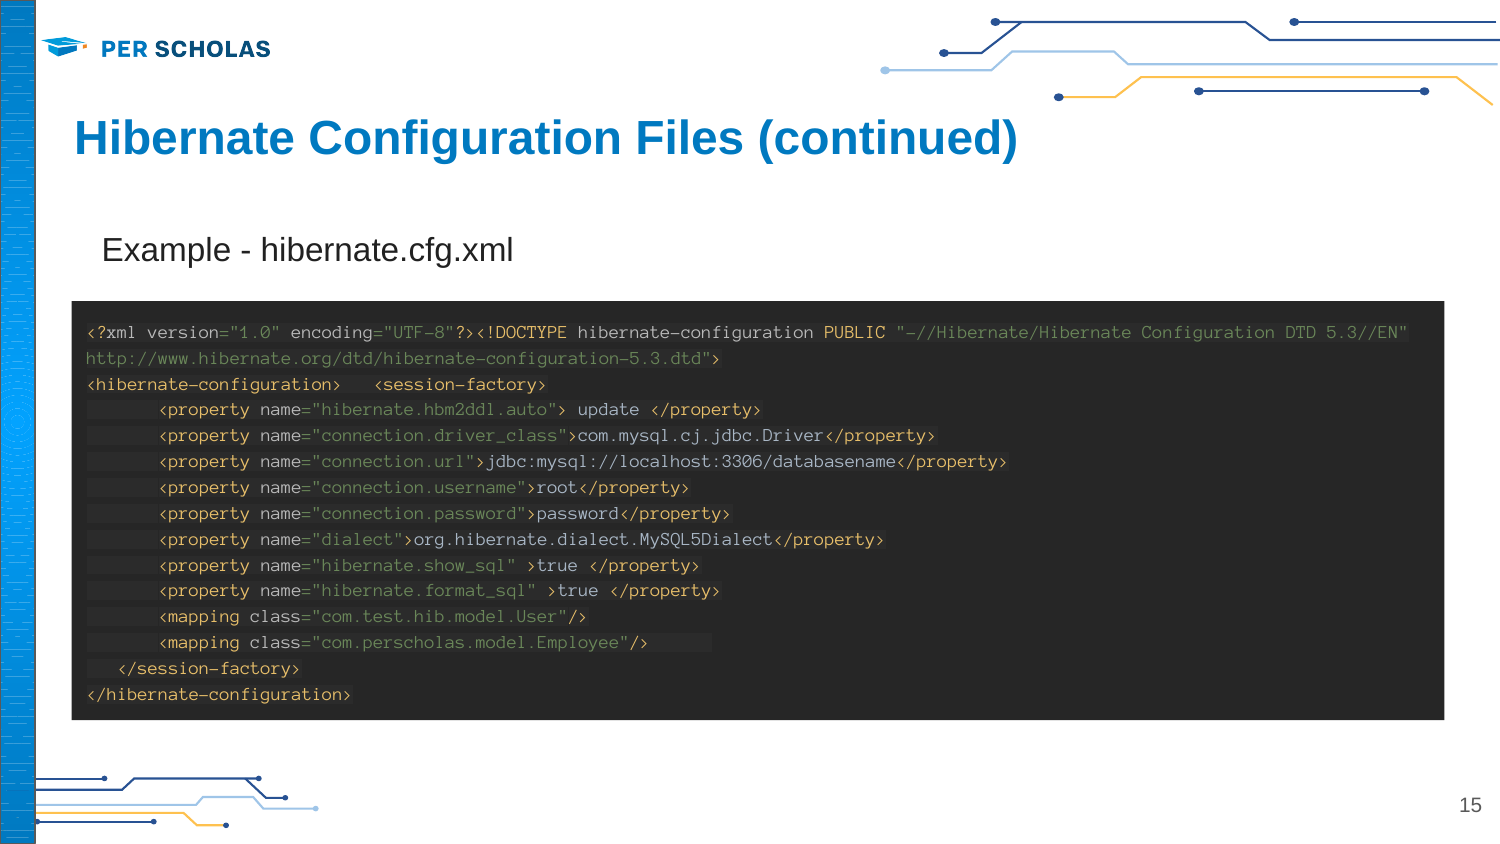

# Hibernate Configuration Files (continued)

Example - hibernate.cfg.xml
<?xml version="1.0" encoding="UTF-8"?><!DOCTYPE hibernate-configuration PUBLIC "-//Hibernate/Hibernate Configuration DTD 5.3//EN" http://www.hibernate.org/dtd/hibernate-configuration-5.3.dtd">
<hibernate-configuration>   <session-factory>
       <property name="hibernate.hbm2ddl.auto"> update </property>
       <property name="connection.driver_class">com.mysql.cj.jdbc.Driver</property>
       <property name="connection.url">jdbc:mysql://localhost:3306/databasename</property>
       <property name="connection.username">root</property>
       <property name="connection.password">password</property>
       <property name="dialect">org.hibernate.dialect.MySQL5Dialect</property>
       <property name="hibernate.show_sql" >true </property>
       <property name="hibernate.format_sql" >true </property>
       <mapping class="com.test.hib.model.User"/>
       <mapping class="com.perscholas.model.Employee"/>
   </session-factory>
</hibernate-configuration>